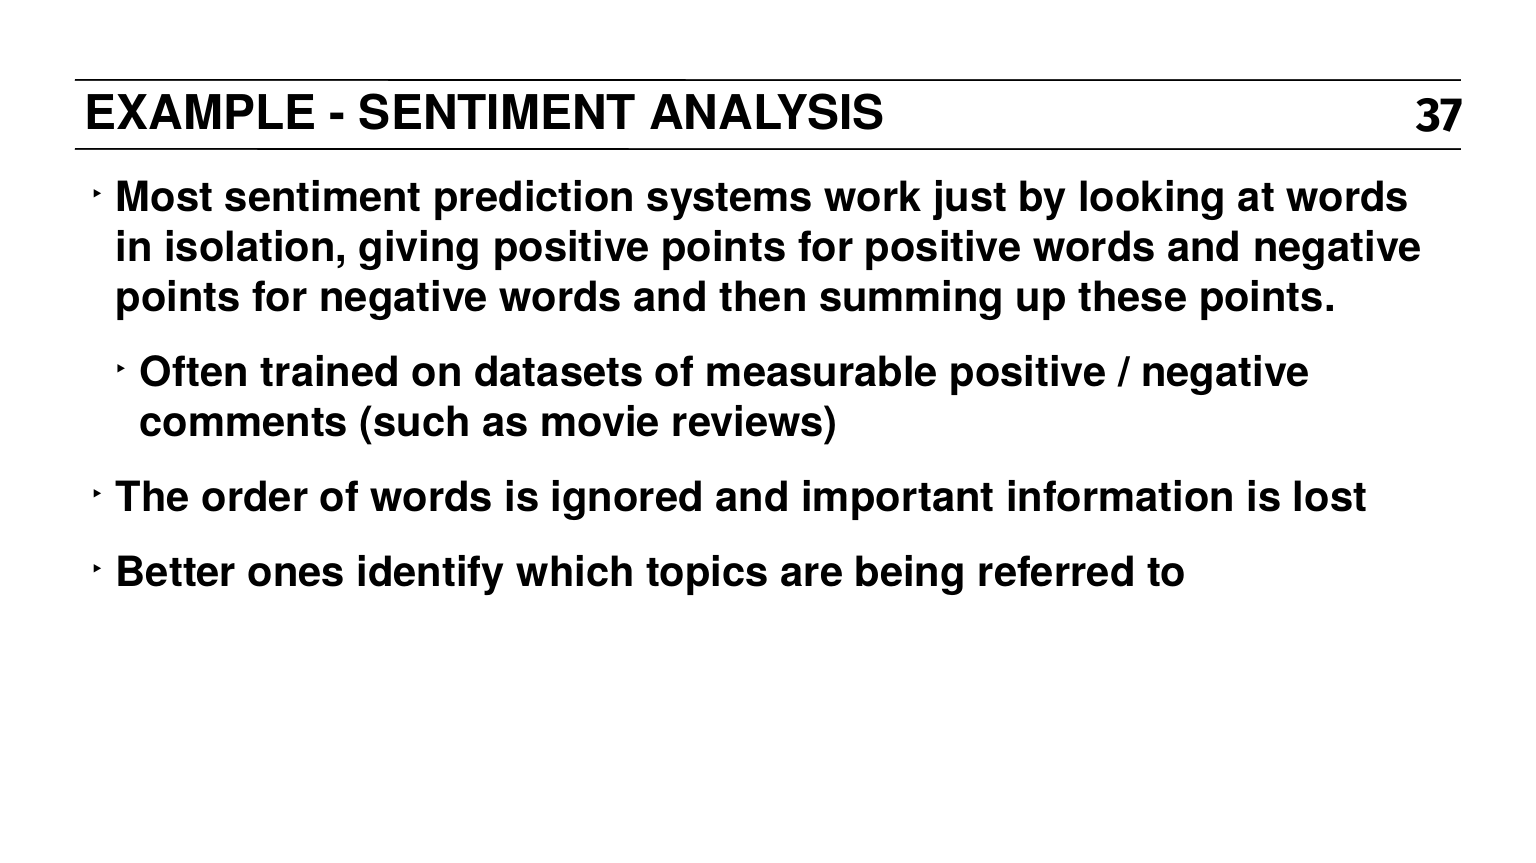

# EXAMPLE - SENTIMENT ANALYSIS
37

Most sentiment prediction systems work just by looking at words in isolation, giving positive points for positive words and negative points for negative words and then summing up these points.
Often trained on datasets of measurable positive / negative comments (such as movie reviews)
The order of words is ignored and important information is lost
Better ones identify which topics are being referred to